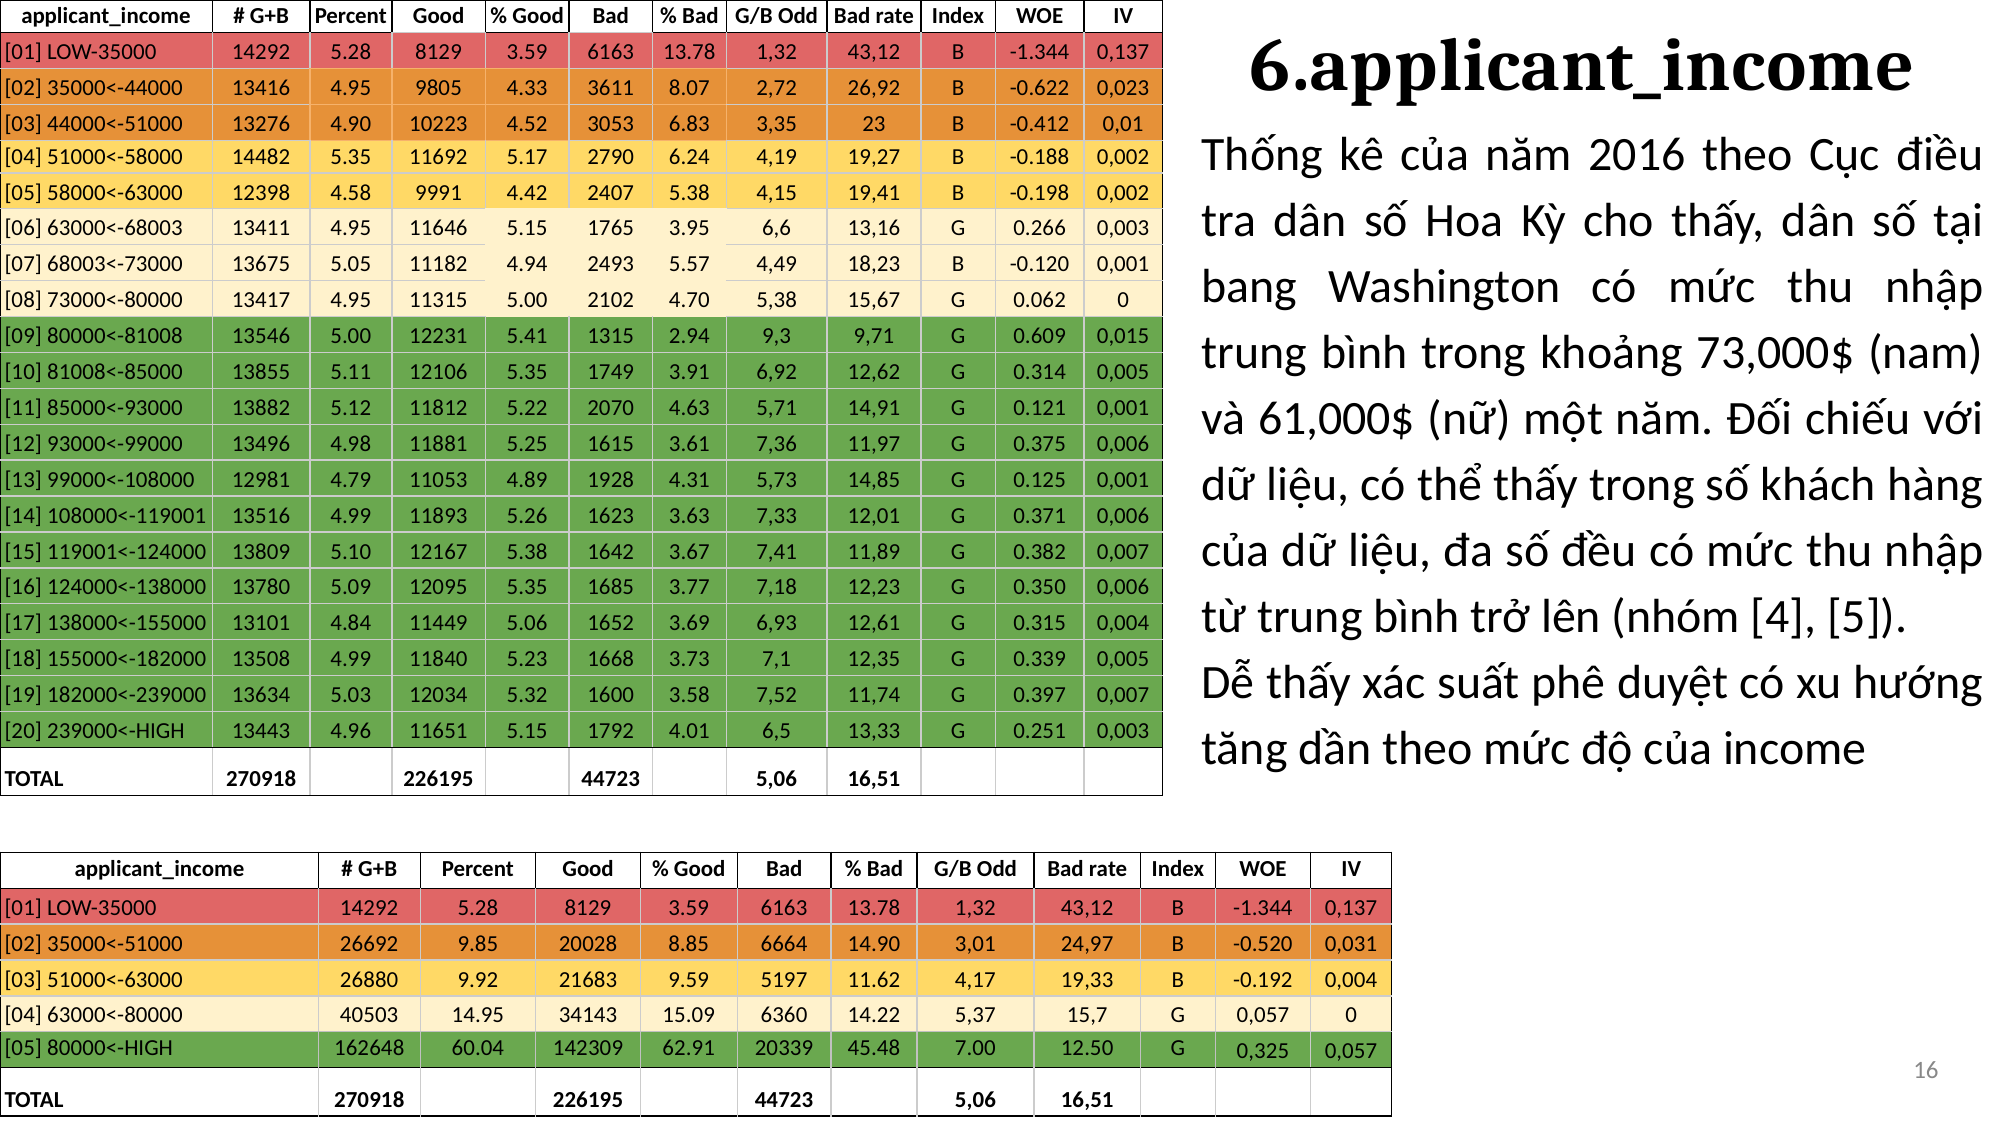

| applicant\_income | # G+B | Percent | Good | % Good | Bad | % Bad | G/B Odd | Bad rate | Index | WOE | IV |
| --- | --- | --- | --- | --- | --- | --- | --- | --- | --- | --- | --- |
| [01] LOW-35000 | 14292 | 5.28 | 8129 | 3.59 | 6163 | 13.78 | 1,32 | 43,12 | B | -1.344 | 0,137 |
| [02] 35000<-44000 | 13416 | 4.95 | 9805 | 4.33 | 3611 | 8.07 | 2,72 | 26,92 | B | -0.622 | 0,023 |
| [03] 44000<-51000 | 13276 | 4.90 | 10223 | 4.52 | 3053 | 6.83 | 3,35 | 23 | B | -0.412 | 0,01 |
| [04] 51000<-58000 | 14482 | 5.35 | 11692 | 5.17 | 2790 | 6.24 | 4,19 | 19,27 | B | -0.188 | 0,002 |
| [05] 58000<-63000 | 12398 | 4.58 | 9991 | 4.42 | 2407 | 5.38 | 4,15 | 19,41 | B | -0.198 | 0,002 |
| [06] 63000<-68003 | 13411 | 4.95 | 11646 | 5.15 | 1765 | 3.95 | 6,6 | 13,16 | G | 0.266 | 0,003 |
| [07] 68003<-73000 | 13675 | 5.05 | 11182 | 4.94 | 2493 | 5.57 | 4,49 | 18,23 | B | -0.120 | 0,001 |
| [08] 73000<-80000 | 13417 | 4.95 | 11315 | 5.00 | 2102 | 4.70 | 5,38 | 15,67 | G | 0.062 | 0 |
| [09] 80000<-81008 | 13546 | 5.00 | 12231 | 5.41 | 1315 | 2.94 | 9,3 | 9,71 | G | 0.609 | 0,015 |
| [10] 81008<-85000 | 13855 | 5.11 | 12106 | 5.35 | 1749 | 3.91 | 6,92 | 12,62 | G | 0.314 | 0,005 |
| [11] 85000<-93000 | 13882 | 5.12 | 11812 | 5.22 | 2070 | 4.63 | 5,71 | 14,91 | G | 0.121 | 0,001 |
| [12] 93000<-99000 | 13496 | 4.98 | 11881 | 5.25 | 1615 | 3.61 | 7,36 | 11,97 | G | 0.375 | 0,006 |
| [13] 99000<-108000 | 12981 | 4.79 | 11053 | 4.89 | 1928 | 4.31 | 5,73 | 14,85 | G | 0.125 | 0,001 |
| [14] 108000<-119001 | 13516 | 4.99 | 11893 | 5.26 | 1623 | 3.63 | 7,33 | 12,01 | G | 0.371 | 0,006 |
| [15] 119001<-124000 | 13809 | 5.10 | 12167 | 5.38 | 1642 | 3.67 | 7,41 | 11,89 | G | 0.382 | 0,007 |
| [16] 124000<-138000 | 13780 | 5.09 | 12095 | 5.35 | 1685 | 3.77 | 7,18 | 12,23 | G | 0.350 | 0,006 |
| [17] 138000<-155000 | 13101 | 4.84 | 11449 | 5.06 | 1652 | 3.69 | 6,93 | 12,61 | G | 0.315 | 0,004 |
| [18] 155000<-182000 | 13508 | 4.99 | 11840 | 5.23 | 1668 | 3.73 | 7,1 | 12,35 | G | 0.339 | 0,005 |
| [19] 182000<-239000 | 13634 | 5.03 | 12034 | 5.32 | 1600 | 3.58 | 7,52 | 11,74 | G | 0.397 | 0,007 |
| [20] 239000<-HIGH | 13443 | 4.96 | 11651 | 5.15 | 1792 | 4.01 | 6,5 | 13,33 | G | 0.251 | 0,003 |
| TOTAL | 270918 |  | 226195 |  | 44723 |  | 5,06 | 16,51 |  |  |  |
6.applicant_income
Thống kê của năm 2016 theo Cục điều tra dân số Hoa Kỳ cho thấy, dân số tại bang Washington có mức thu nhập trung bình trong khoảng 73,000$ (nam) và 61,000$ (nữ) một năm. Đối chiếu với dữ liệu, có thể thấy trong số khách hàng của dữ liệu, đa số đều có mức thu nhập từ trung bình trở lên (nhóm [4], [5]).
Dễ thấy xác suất phê duyệt có xu hướng tăng dần theo mức độ của income
| applicant\_income | # G+B | Percent | Good | % Good | Bad | % Bad | G/B Odd | Bad rate | Index | WOE | IV |
| --- | --- | --- | --- | --- | --- | --- | --- | --- | --- | --- | --- |
| [01] LOW-35000 | 14292 | 5.28 | 8129 | 3.59 | 6163 | 13.78 | 1,32 | 43,12 | B | -1.344 | 0,137 |
| [02] 35000<-51000 | 26692 | 9.85 | 20028 | 8.85 | 6664 | 14.90 | 3,01 | 24,97 | B | -0.520 | 0,031 |
| [03] 51000<-63000 | 26880 | 9.92 | 21683 | 9.59 | 5197 | 11.62 | 4,17 | 19,33 | B | -0.192 | 0,004 |
| [04] 63000<-80000 | 40503 | 14.95 | 34143 | 15.09 | 6360 | 14.22 | 5,37 | 15,7 | G | 0,057 | 0 |
| [05] 80000<-HIGH | 162648 | 60.04 | 142309 | 62.91 | 20339 | 45.48 | 7.00 | 12.50 | G | 0,325 | 0,057 |
| TOTAL | 270918 |  | 226195 |  | 44723 |  | 5,06 | 16,51 |  |  |  |
16